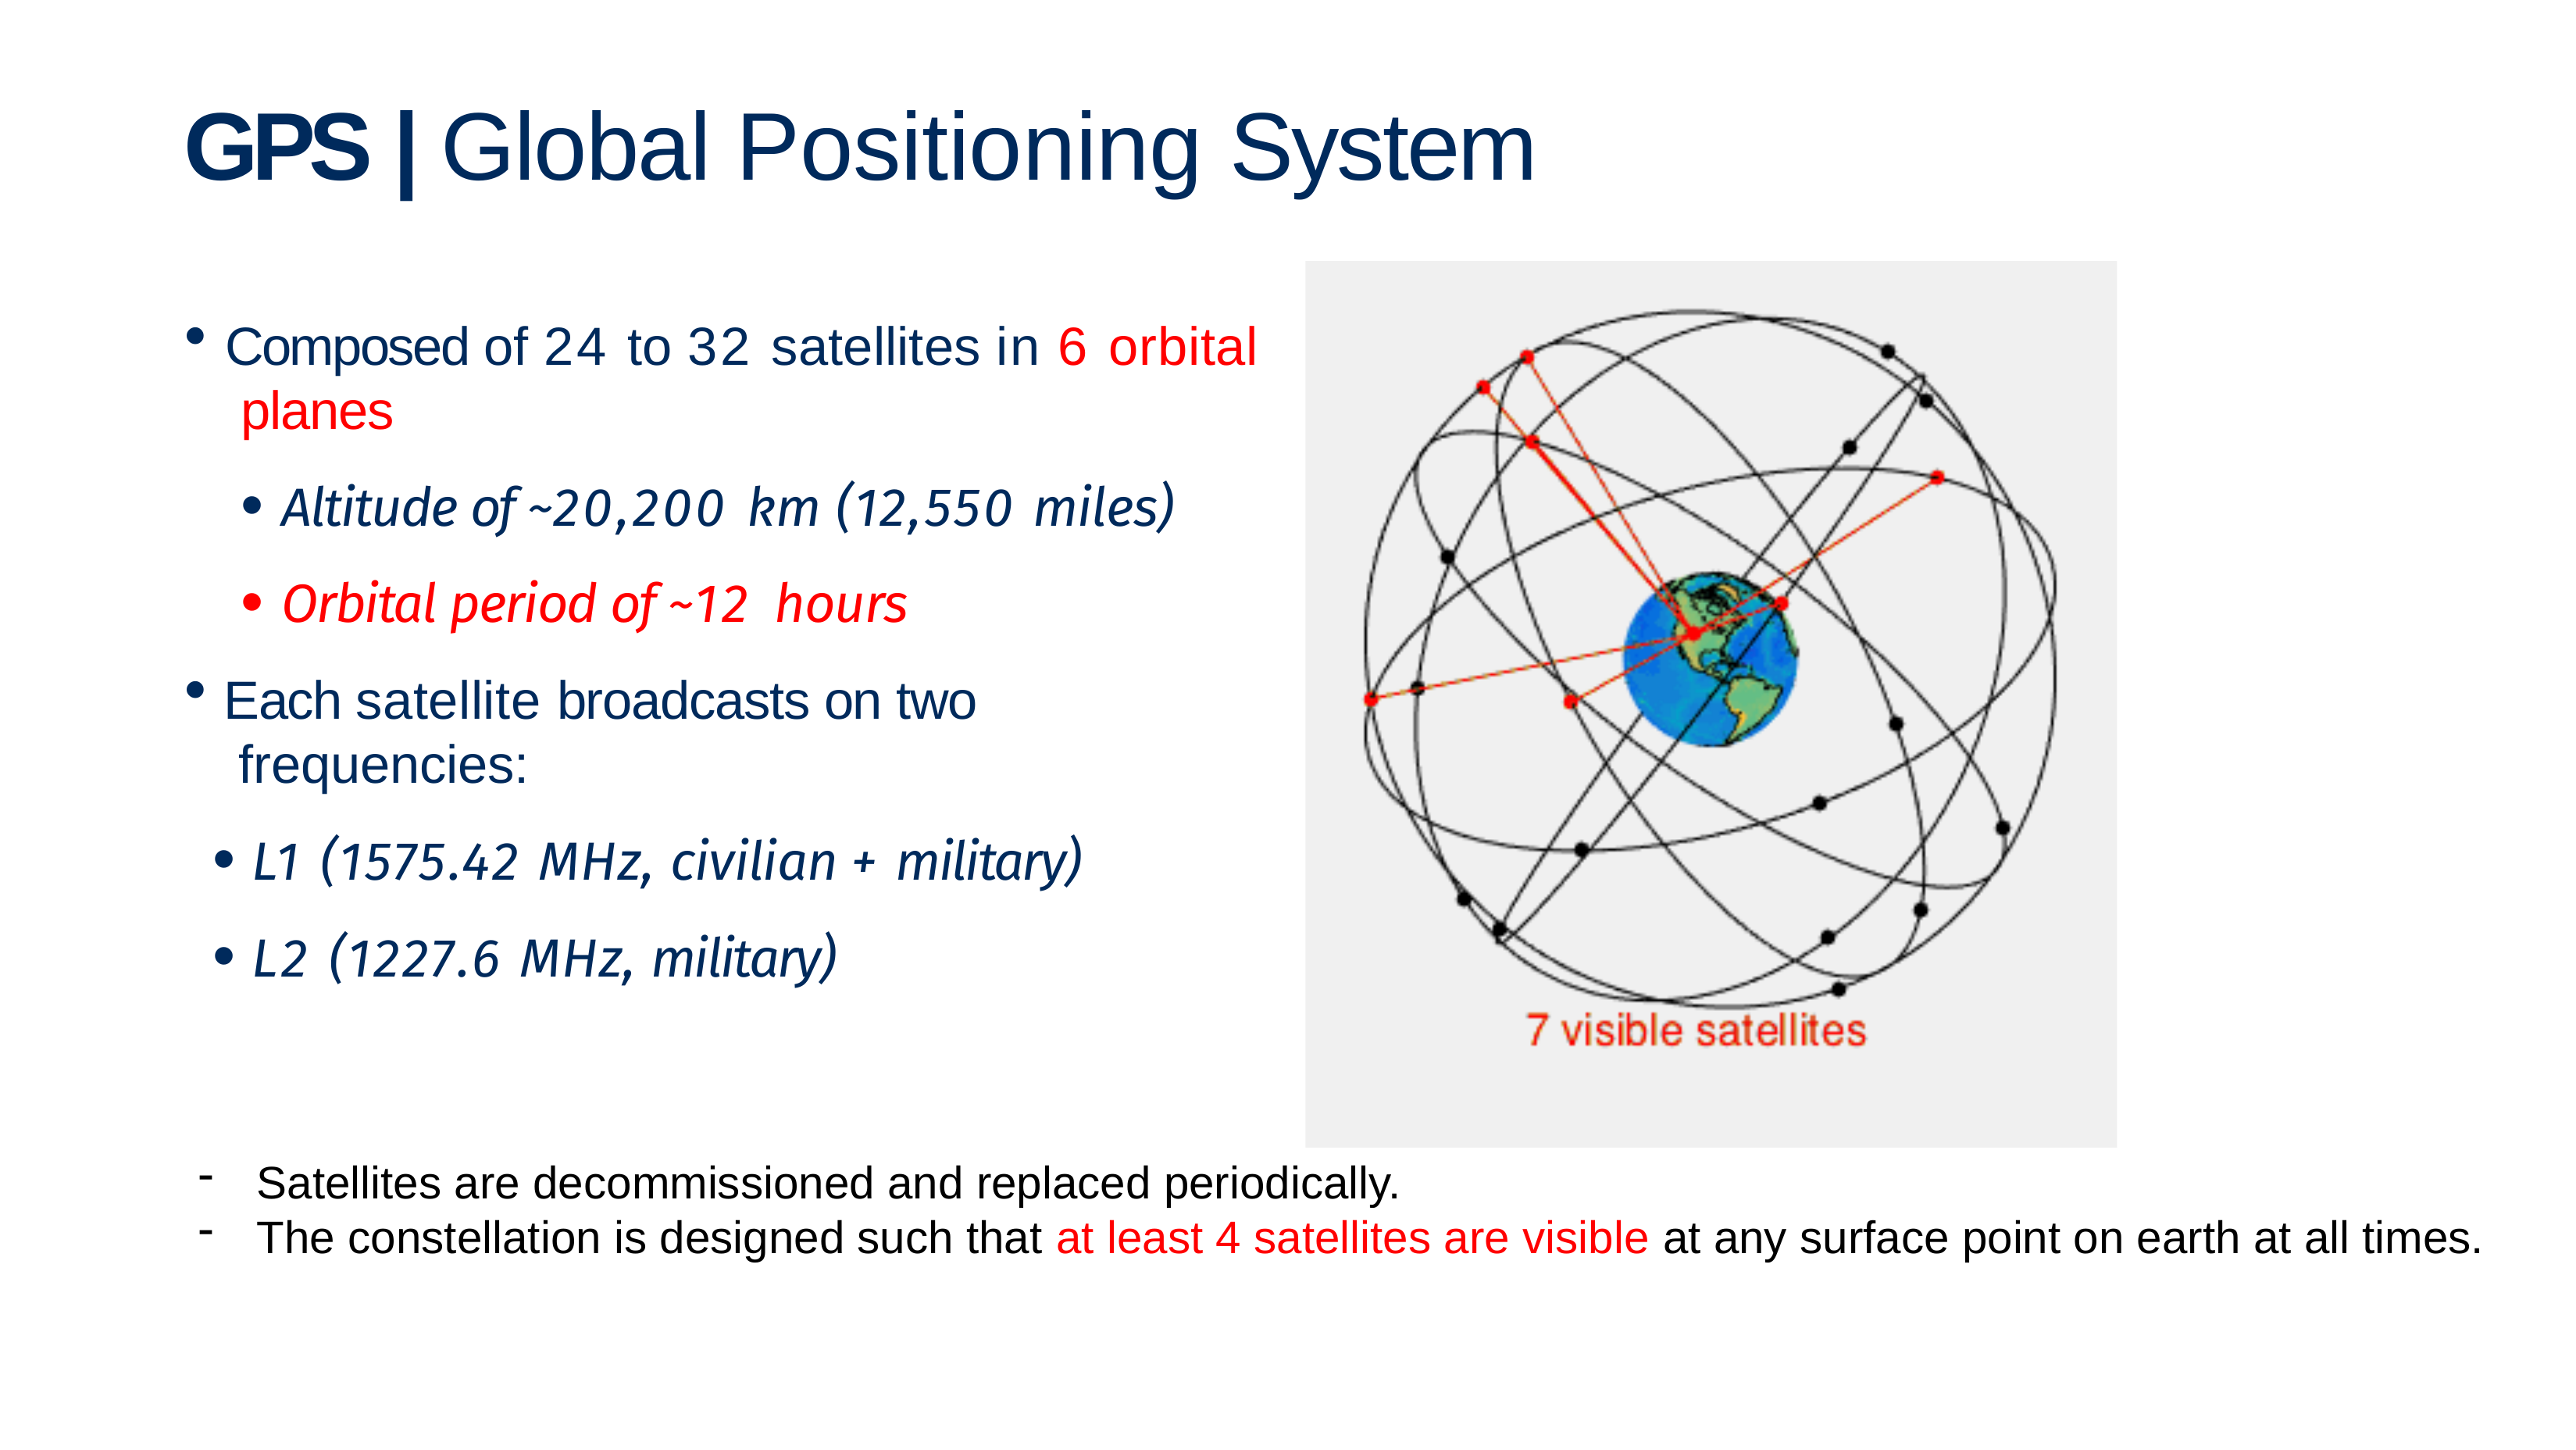

# GPS | Global Positioning System

Composed of 24 to 32 satellites in 6 orbital  planes
Altitude of ~20,200 km (12,550 miles)
Orbital period of ~12 hours
Each satellite broadcasts on two  frequencies:
L1 (1575.42 MHz, civilian + military)
L2 (1227.6 MHz, military)
Satellites are decommissioned and replaced periodically.
The constellation is designed such that at least 4 satellites are visible at any surface point on earth at all times.